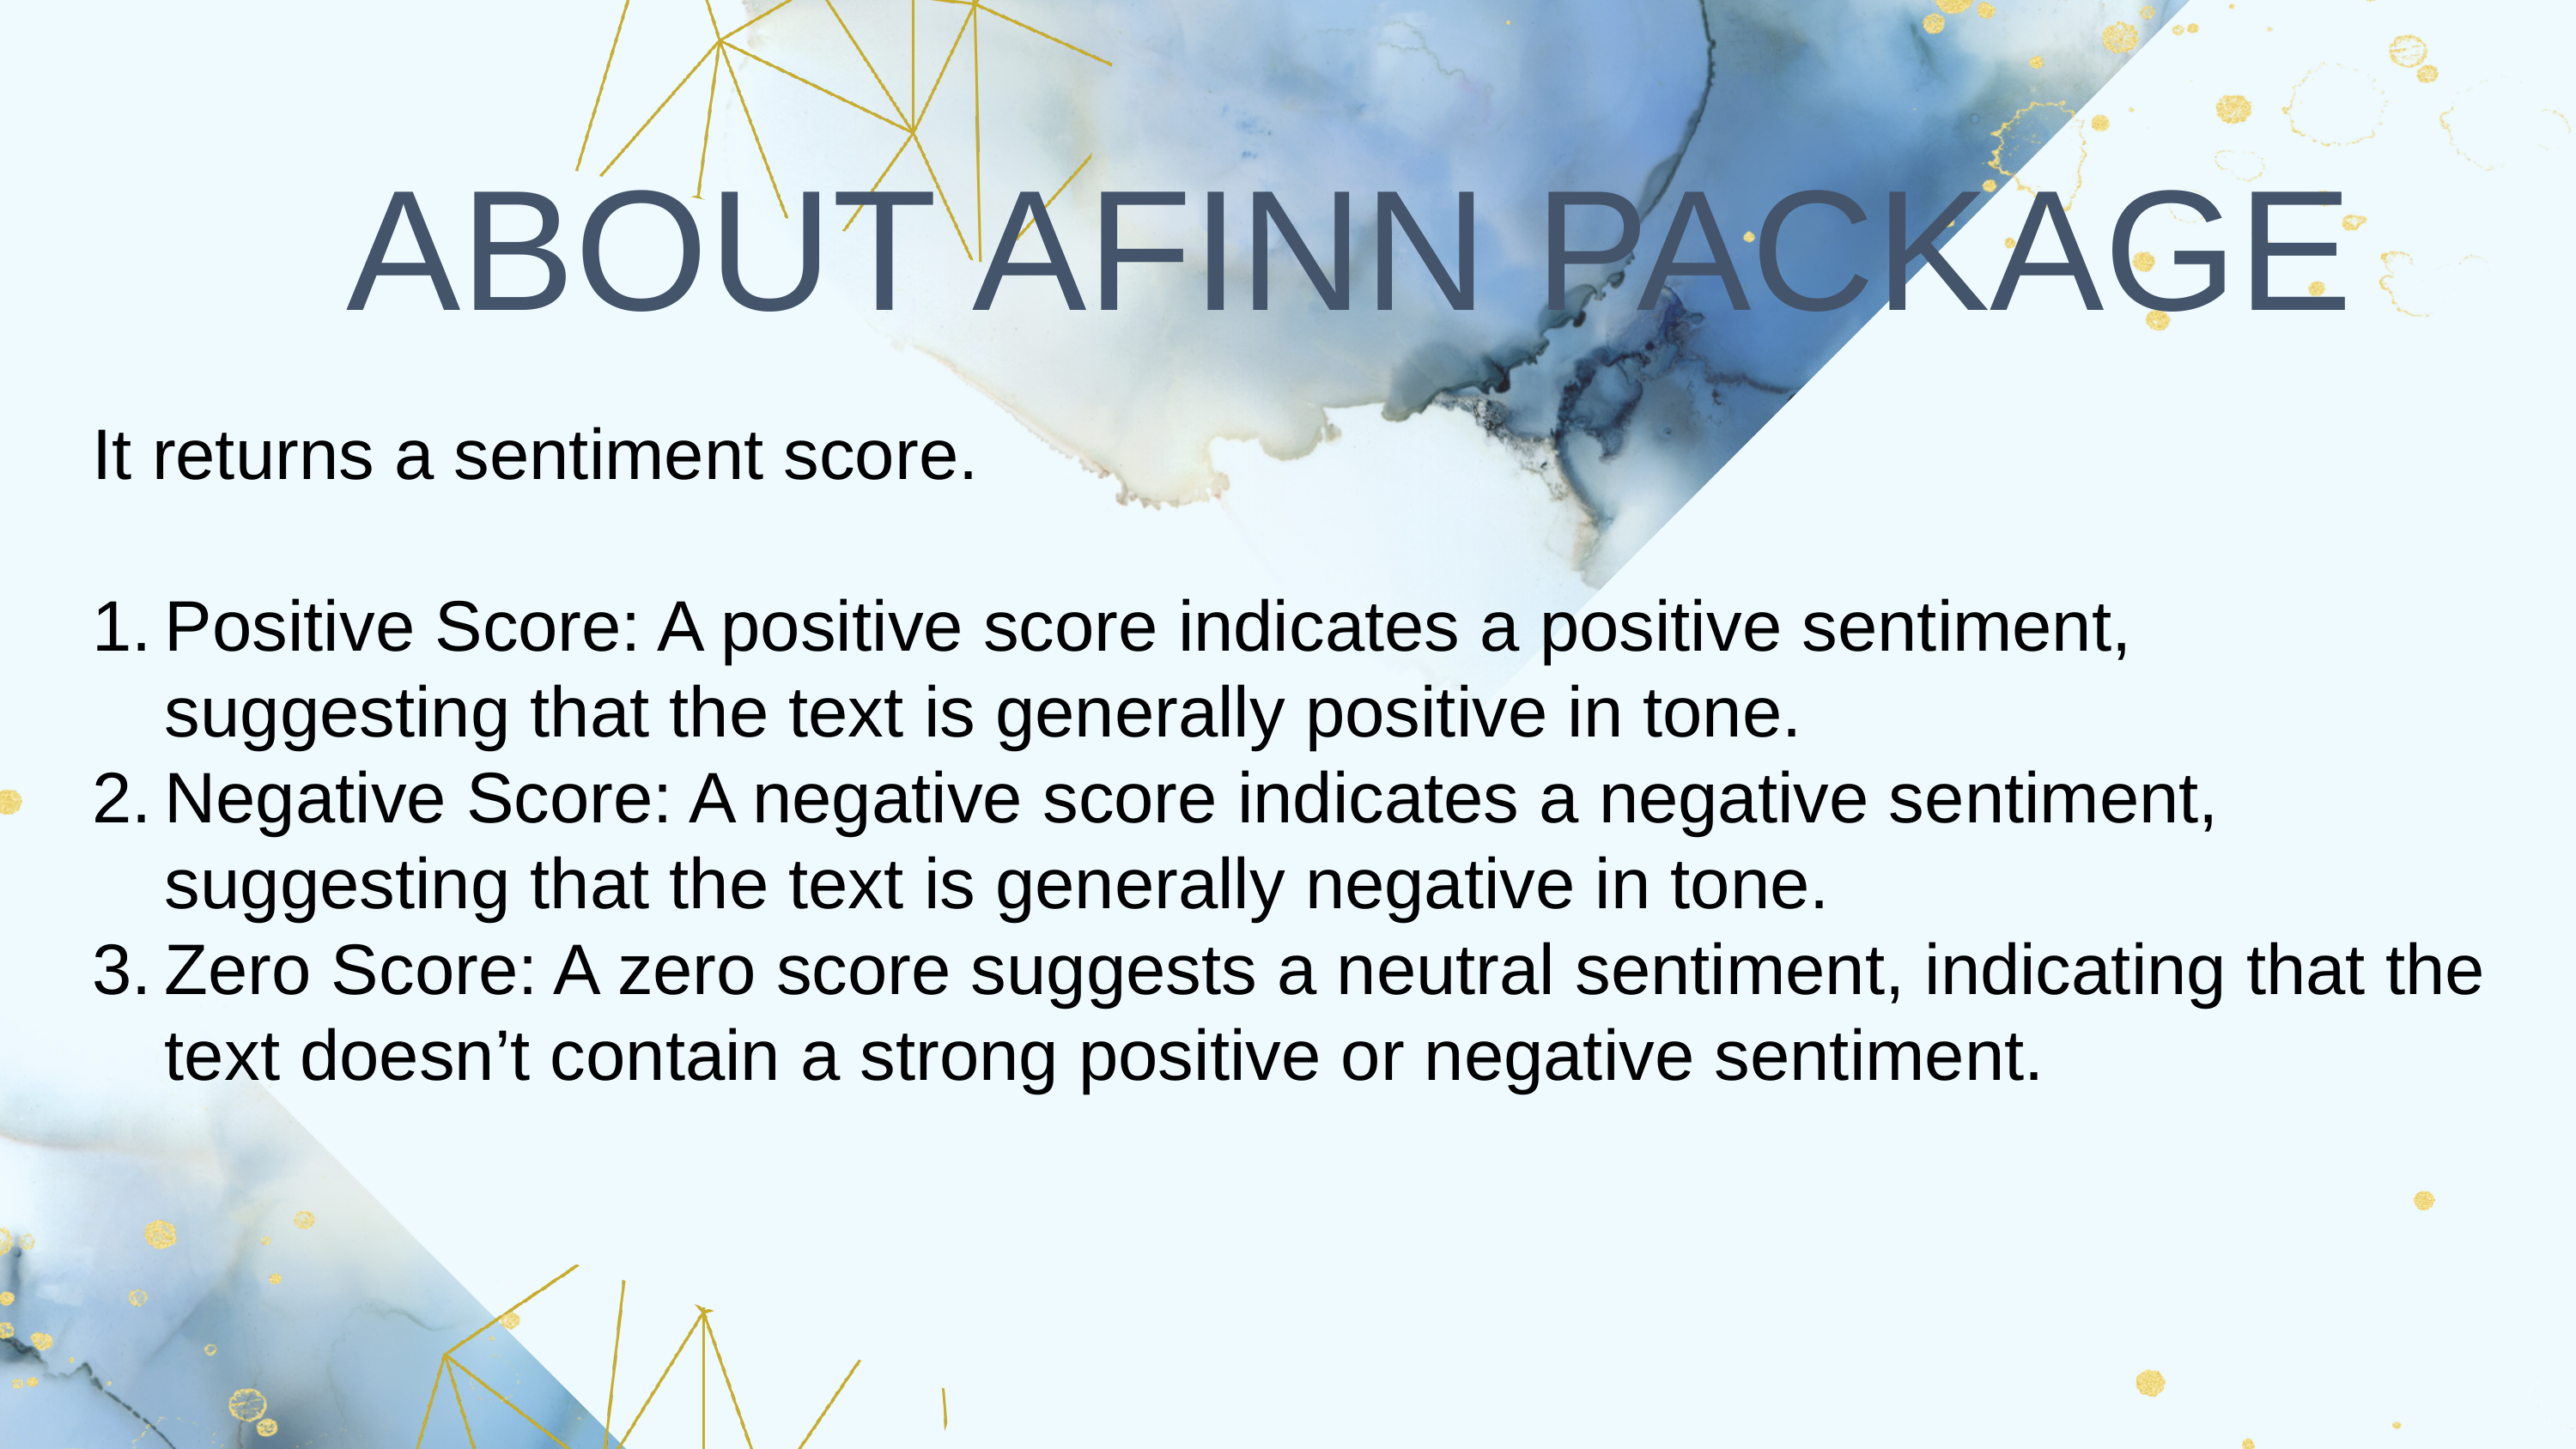

ABOUT AFINN PACKAGE
It returns a sentiment score.

Positive Score: A positive score indicates a positive sentiment, suggesting that the text is generally positive in tone.
Negative Score: A negative score indicates a negative sentiment, suggesting that the text is generally negative in tone.
Zero Score: A zero score suggests a neutral sentiment, indicating that the text doesn’t contain a strong positive or negative sentiment.